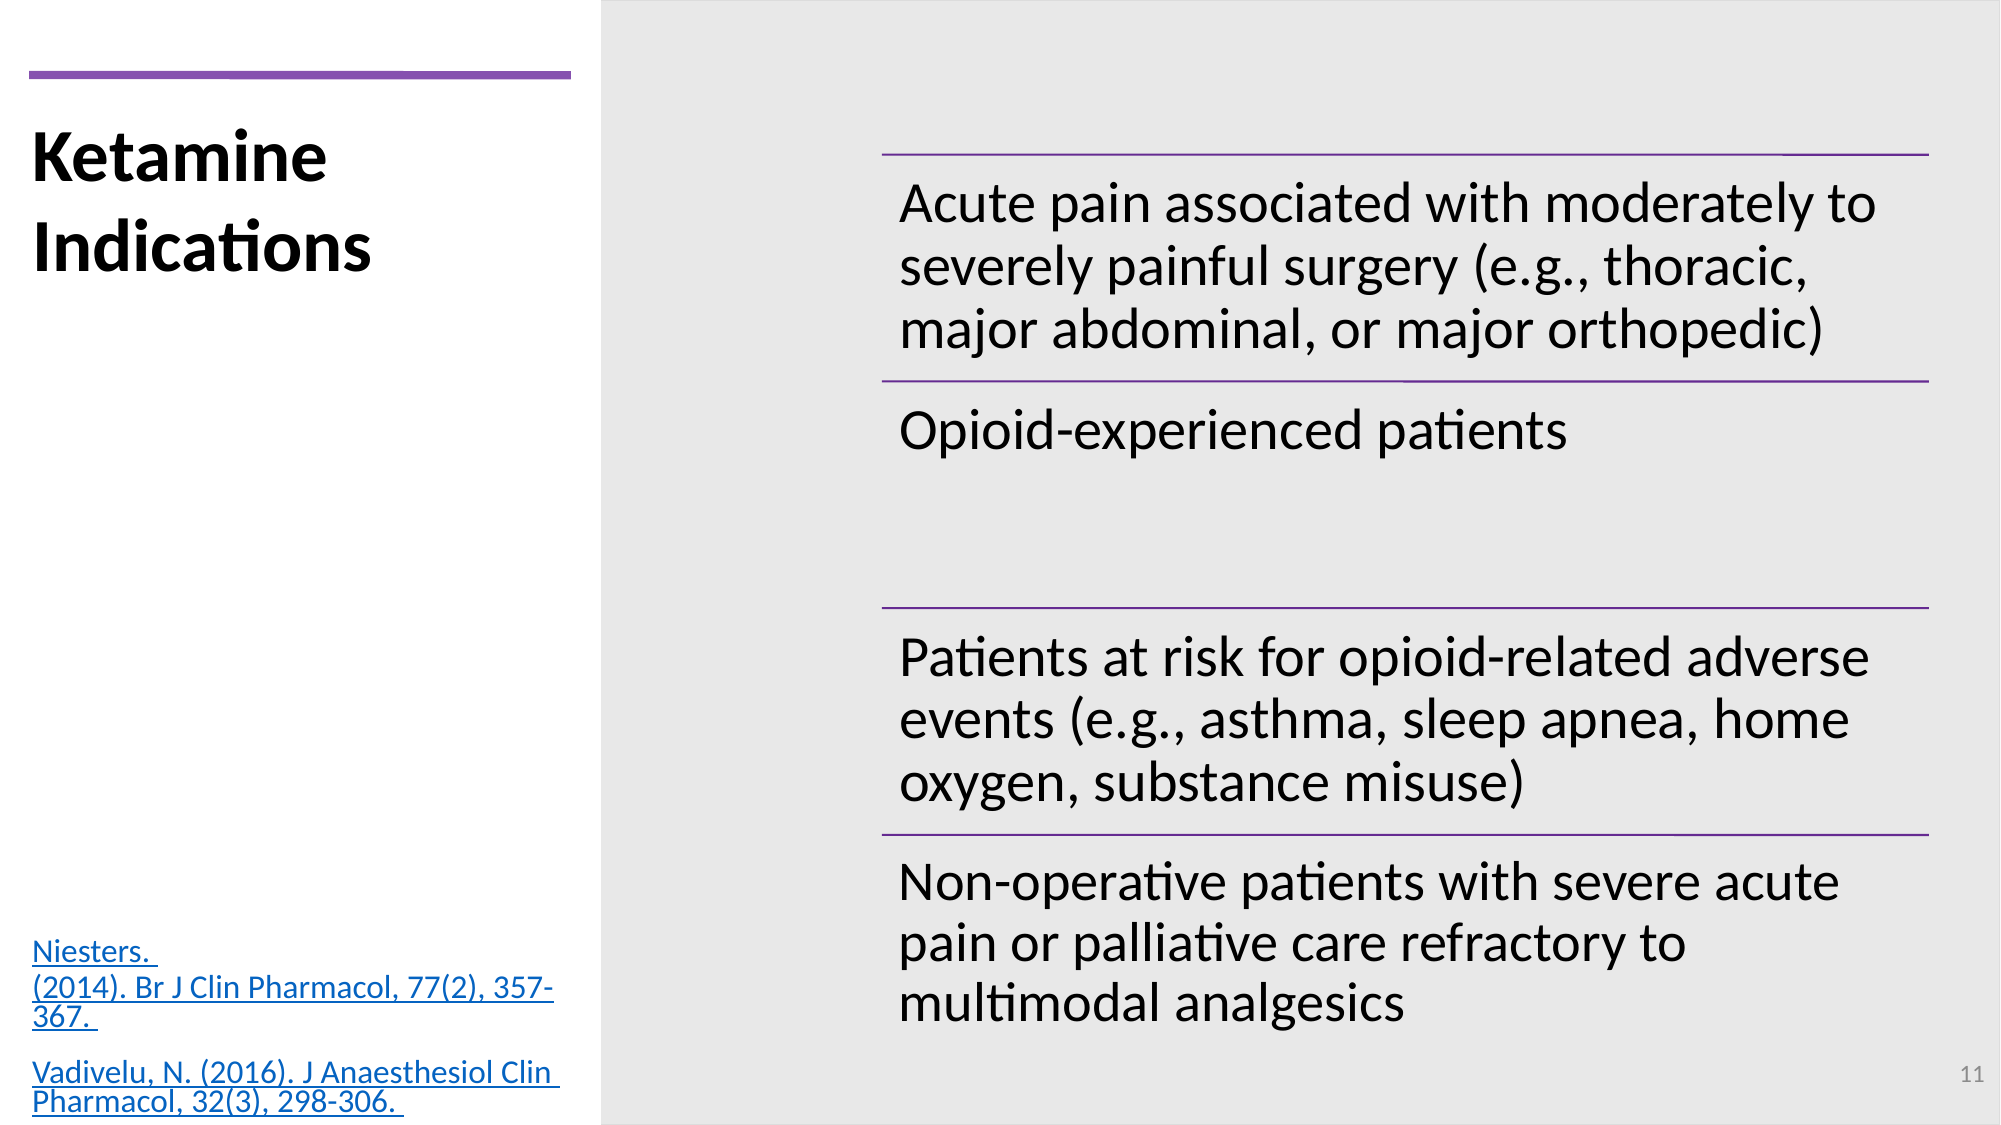

Ketamine Indications
Acute pain associated with moderately to severely painful surgery (e.g., thoracic, major abdominal, or major orthopedic)
Opioid-experienced patients
Patients at risk for opioid-related adverse events (e.g., asthma, sleep apnea, home oxygen, substance misuse)
Non-operative patients with severe acute pain or palliative care refractory to multimodal analgesics
Niesters. (2014). Br J Clin Pharmacol, 77(2), 357-367.
Vadivelu, N. (2016). J Anaesthesiol Clin Pharmacol, 32(3), 298-306.
11